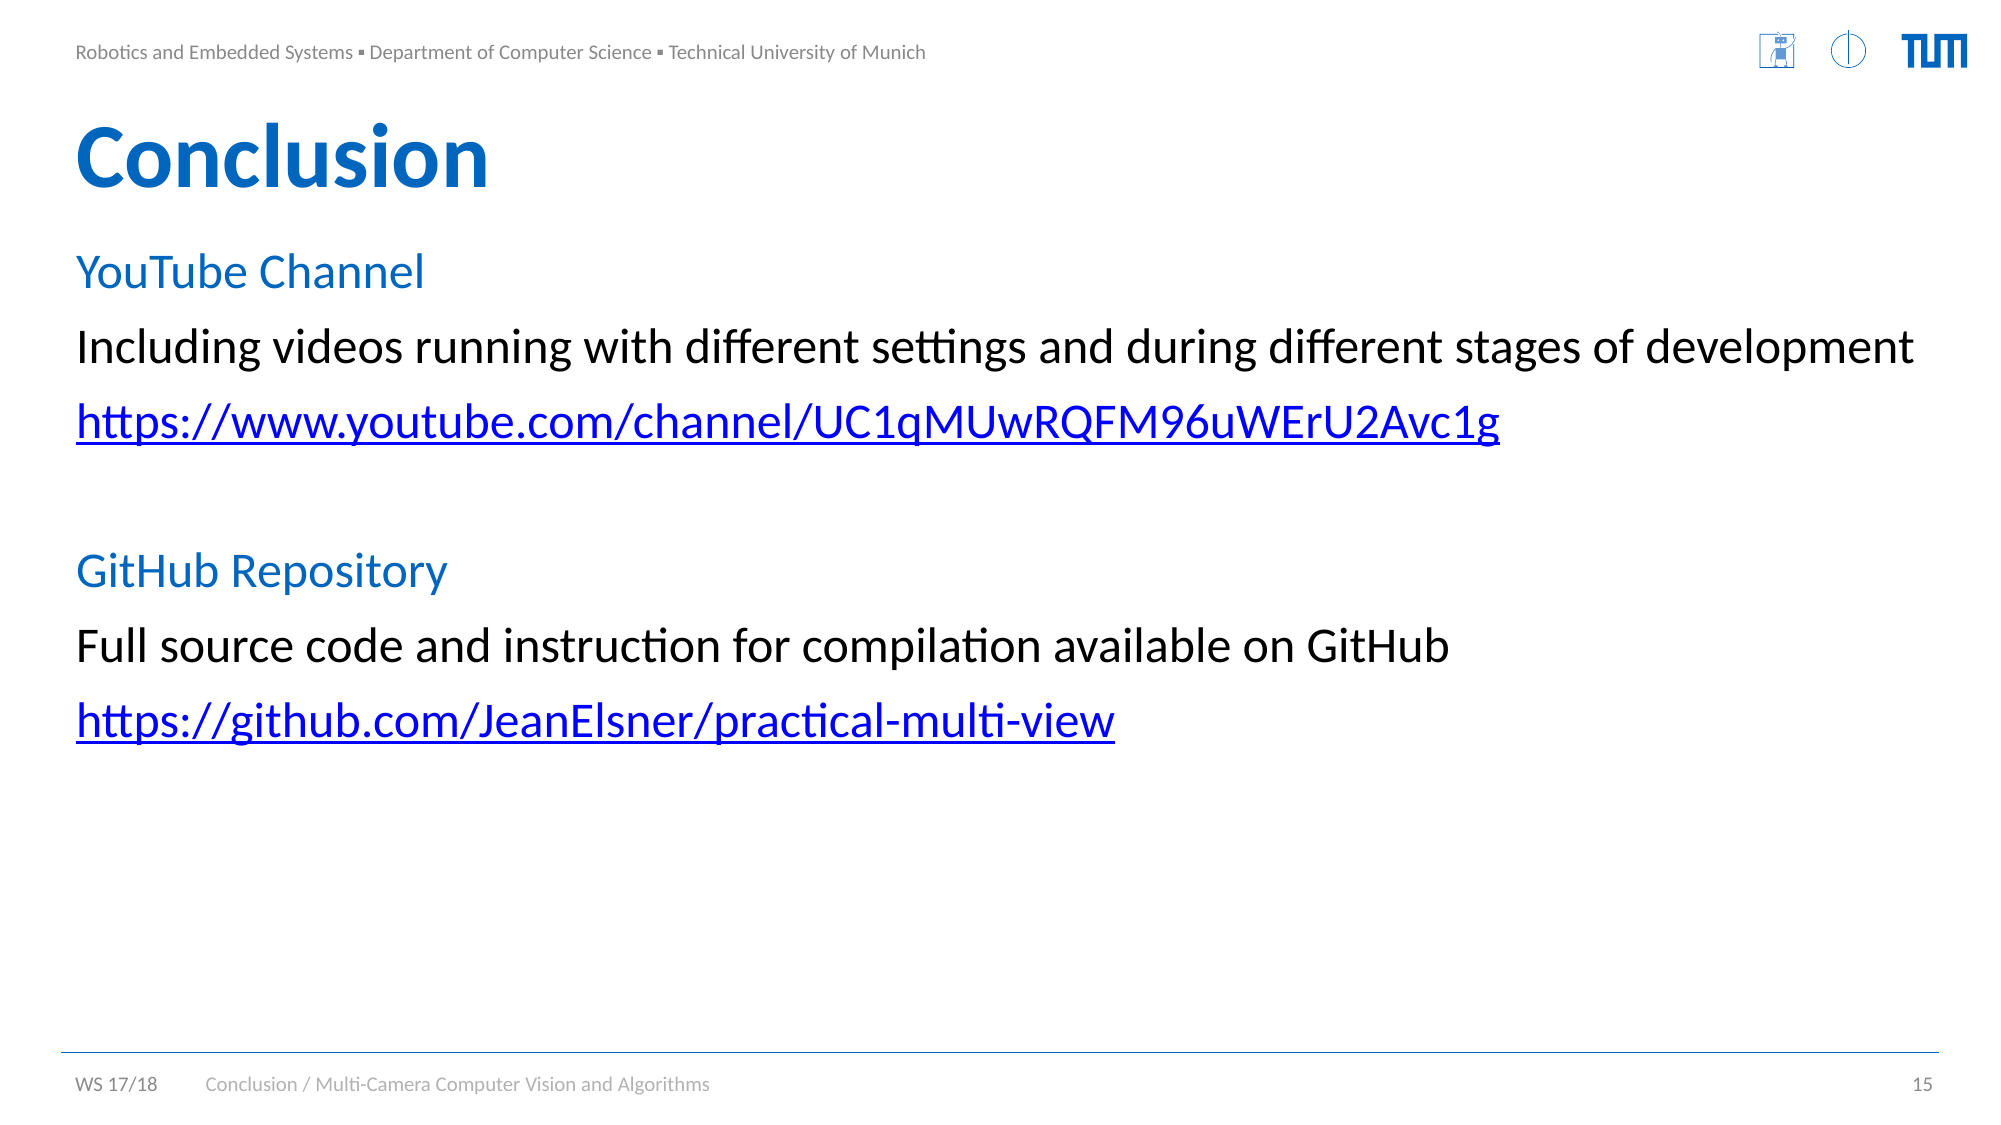

# Conclusion
YouTube Channel
Including videos running with different settings and during different stages of development
https://www.youtube.com/channel/UC1qMUwRQFM96uWErU2Avc1g

GitHub Repository
Full source code and instruction for compilation available on GitHub
https://github.com/JeanElsner/practical-multi-view

Conclusion / Multi-Camera Computer Vision and Algorithms
15
WS 17/18